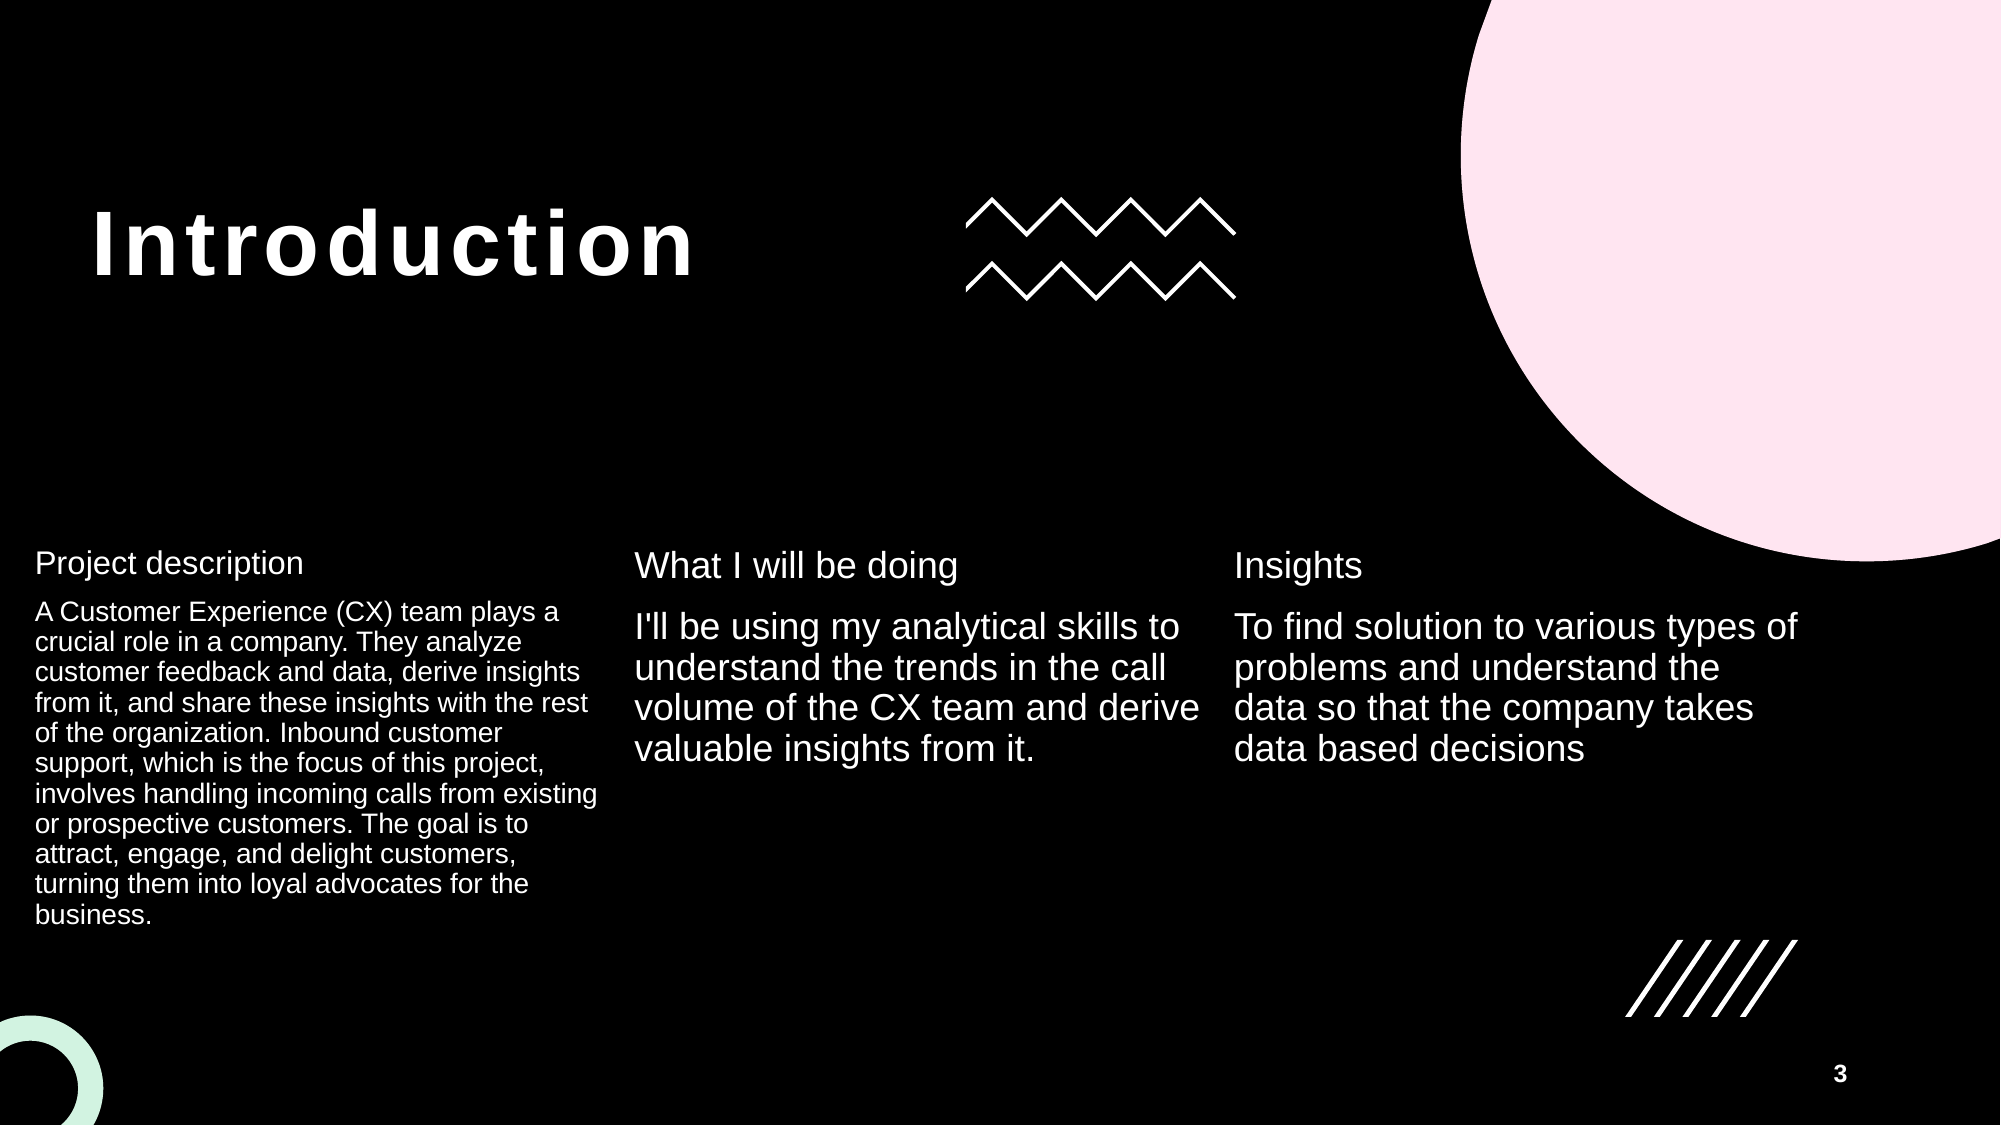

# Introduction
Insights
To find solution to various types of problems and understand the data so that the company takes data based decisions
Project description
A Customer Experience (CX) team plays a crucial role in a company. They analyze customer feedback and data, derive insights from it, and share these insights with the rest of the organization. Inbound customer support, which is the focus of this project, involves handling incoming calls from existing or prospective customers. The goal is to attract, engage, and delight customers, turning them into loyal advocates for the business.
What I will be doing
I'll be using my analytical skills to understand the trends in the call volume of the CX team and derive valuable insights from it.
3